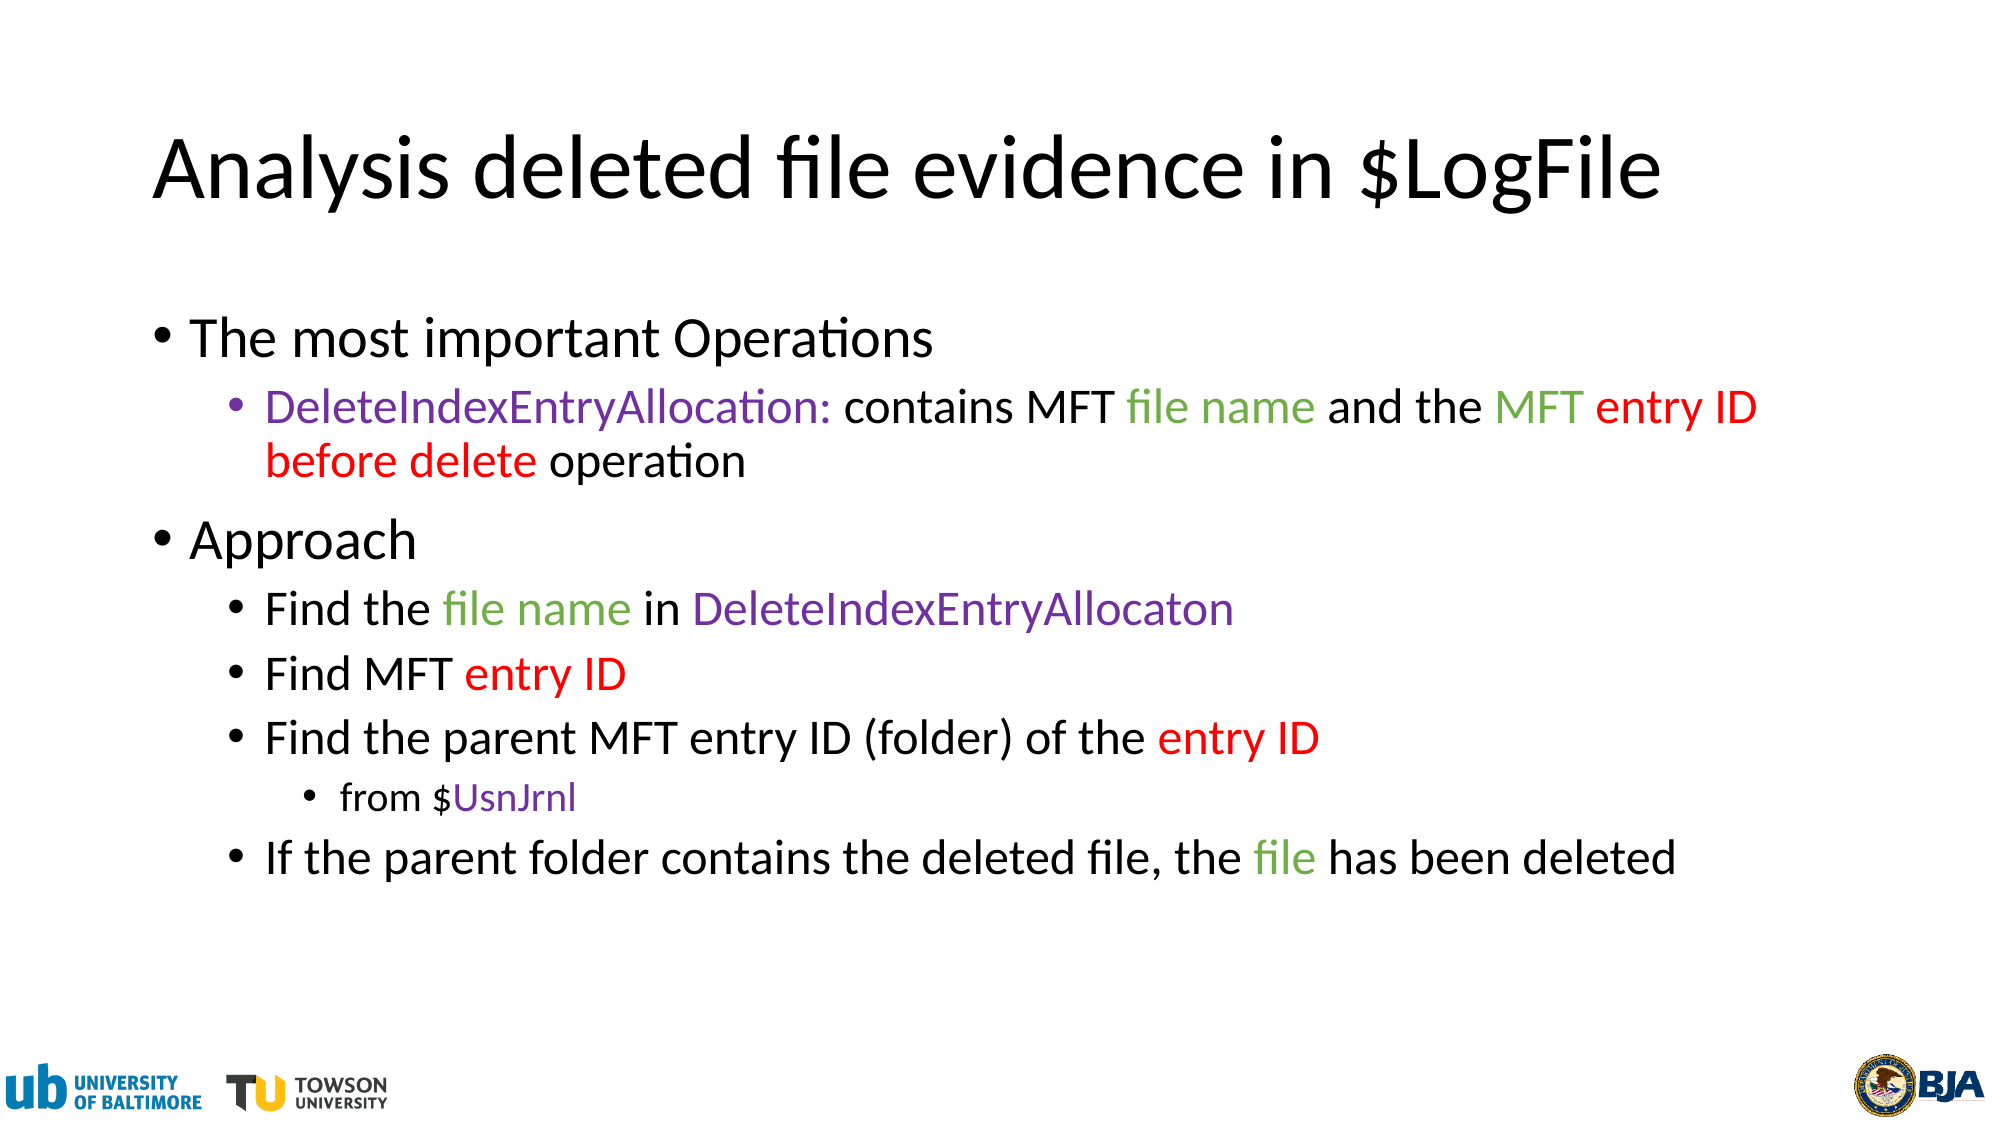

# Analysis deleted file evidence in $LogFile
The most important Operations
DeleteIndexEntryAllocation: contains MFT file name and the MFT entry ID before delete operation
Approach
Find the file name in DeleteIndexEntryAllocaton
Find MFT entry ID
Find the parent MFT entry ID (folder) of the entry ID
from $UsnJrnl
If the parent folder contains the deleted file, the file has been deleted